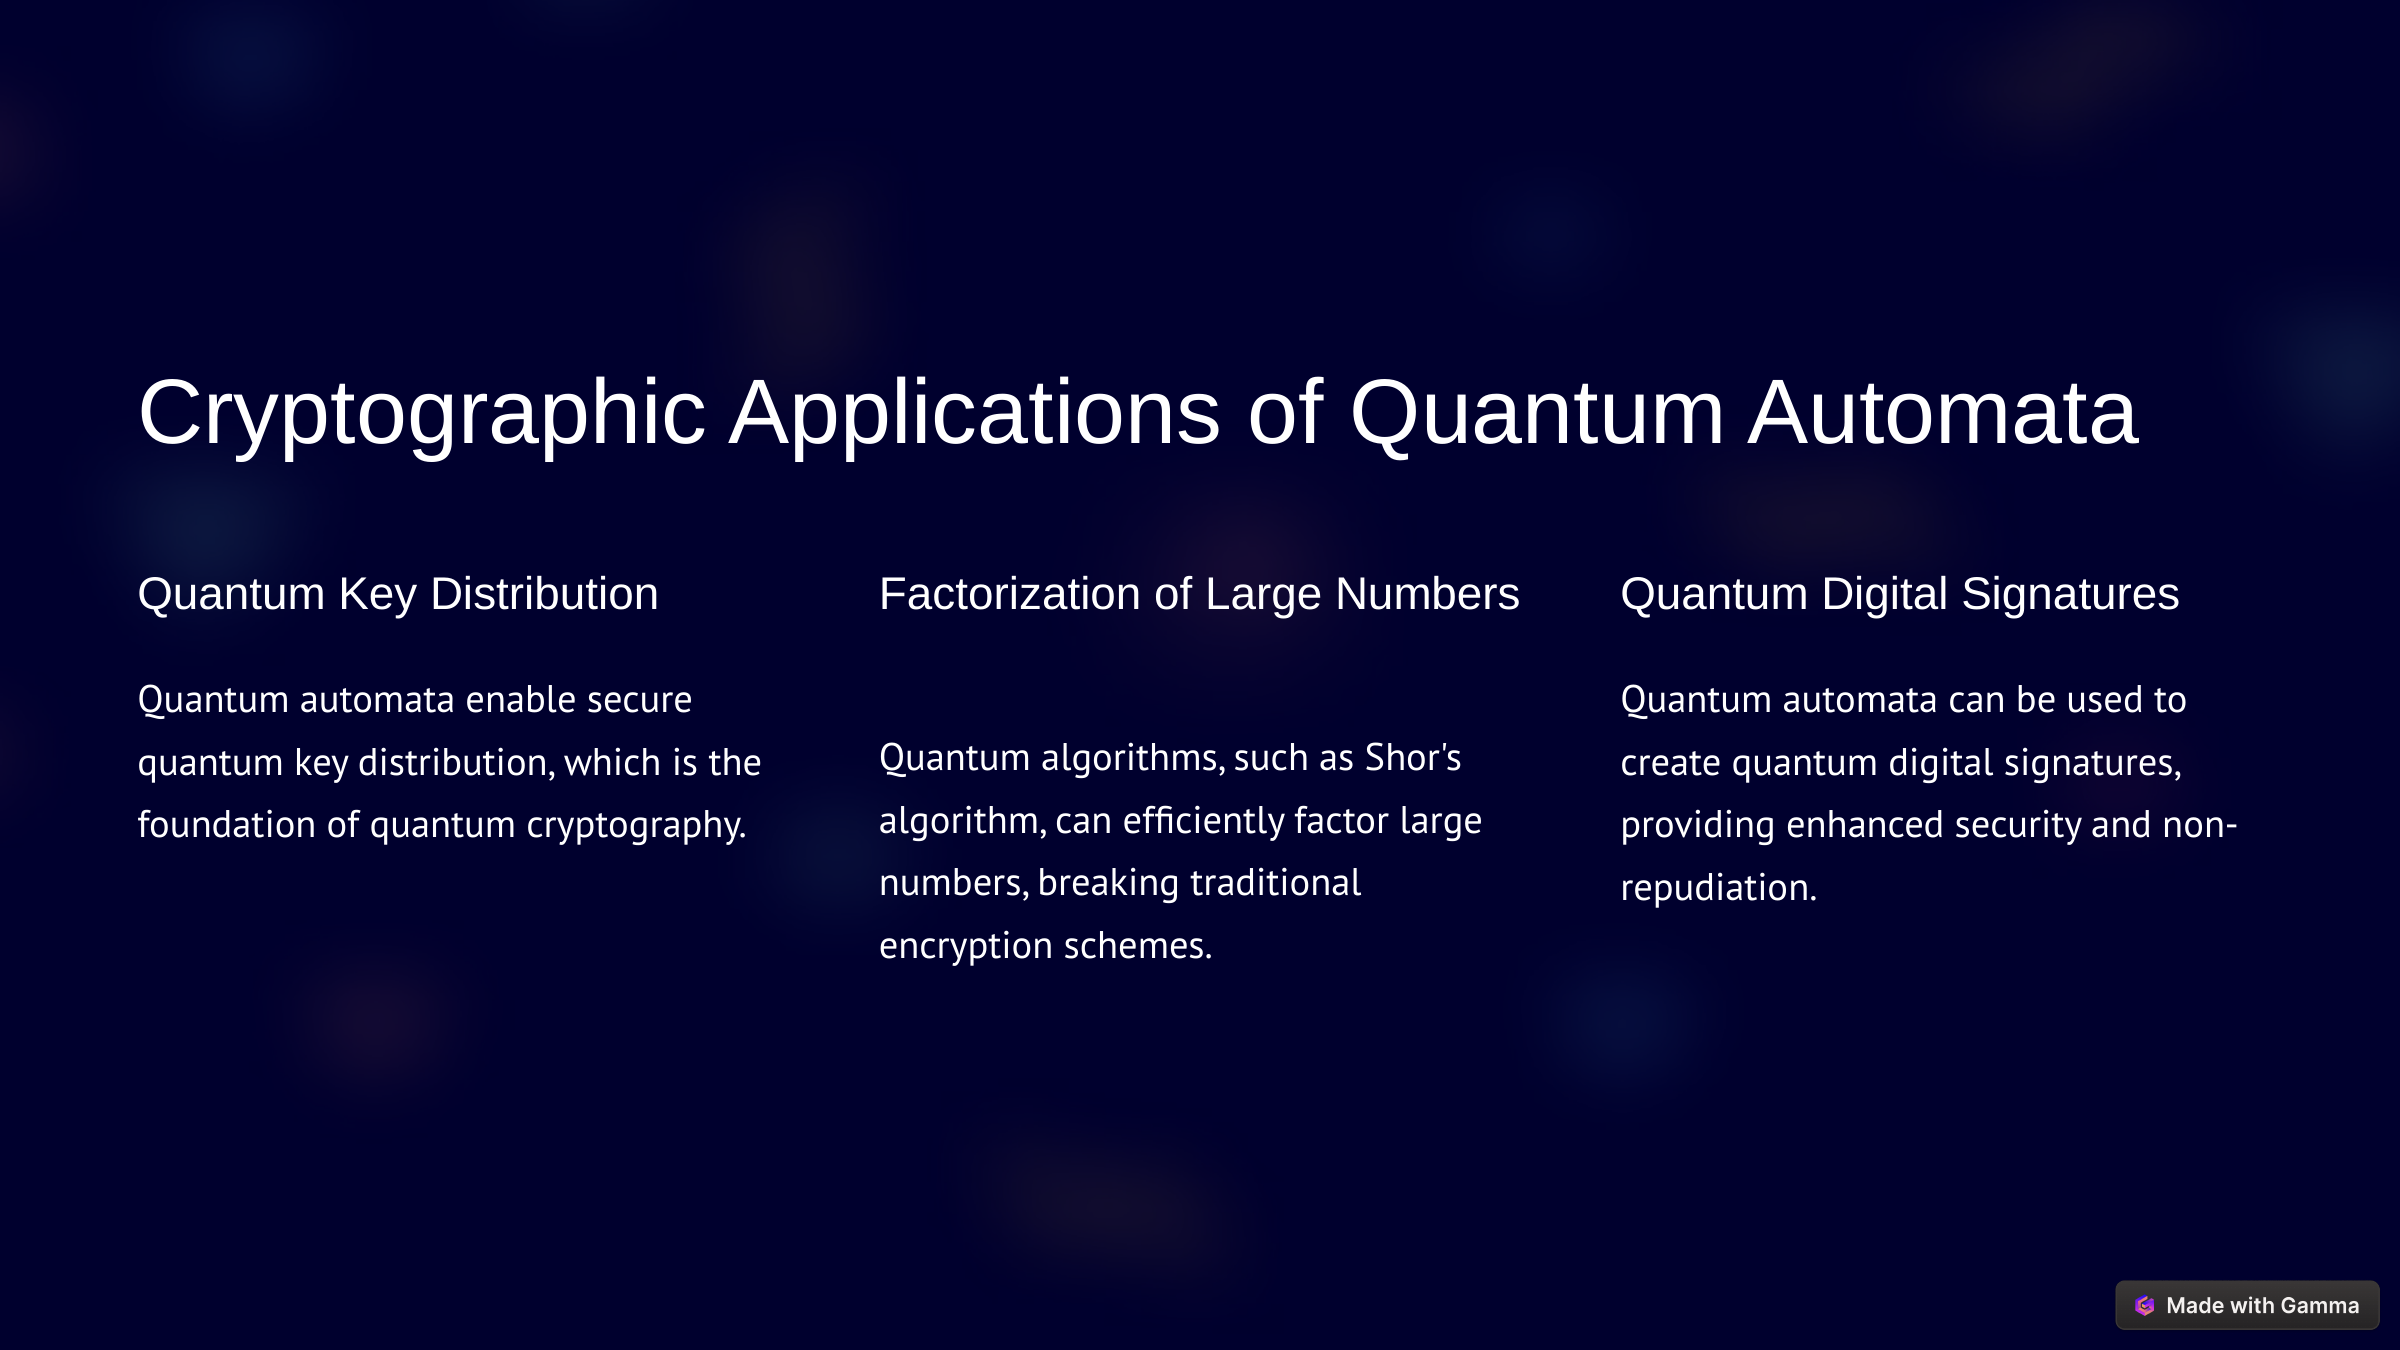

Cryptographic Applications of Quantum Automata
Quantum Key Distribution
Factorization of Large Numbers
Quantum Digital Signatures
Quantum automata enable secure quantum key distribution, which is the foundation of quantum cryptography.
Quantum automata can be used to create quantum digital signatures, providing enhanced security and non-repudiation.
Quantum algorithms, such as Shor's algorithm, can efficiently factor large numbers, breaking traditional encryption schemes.